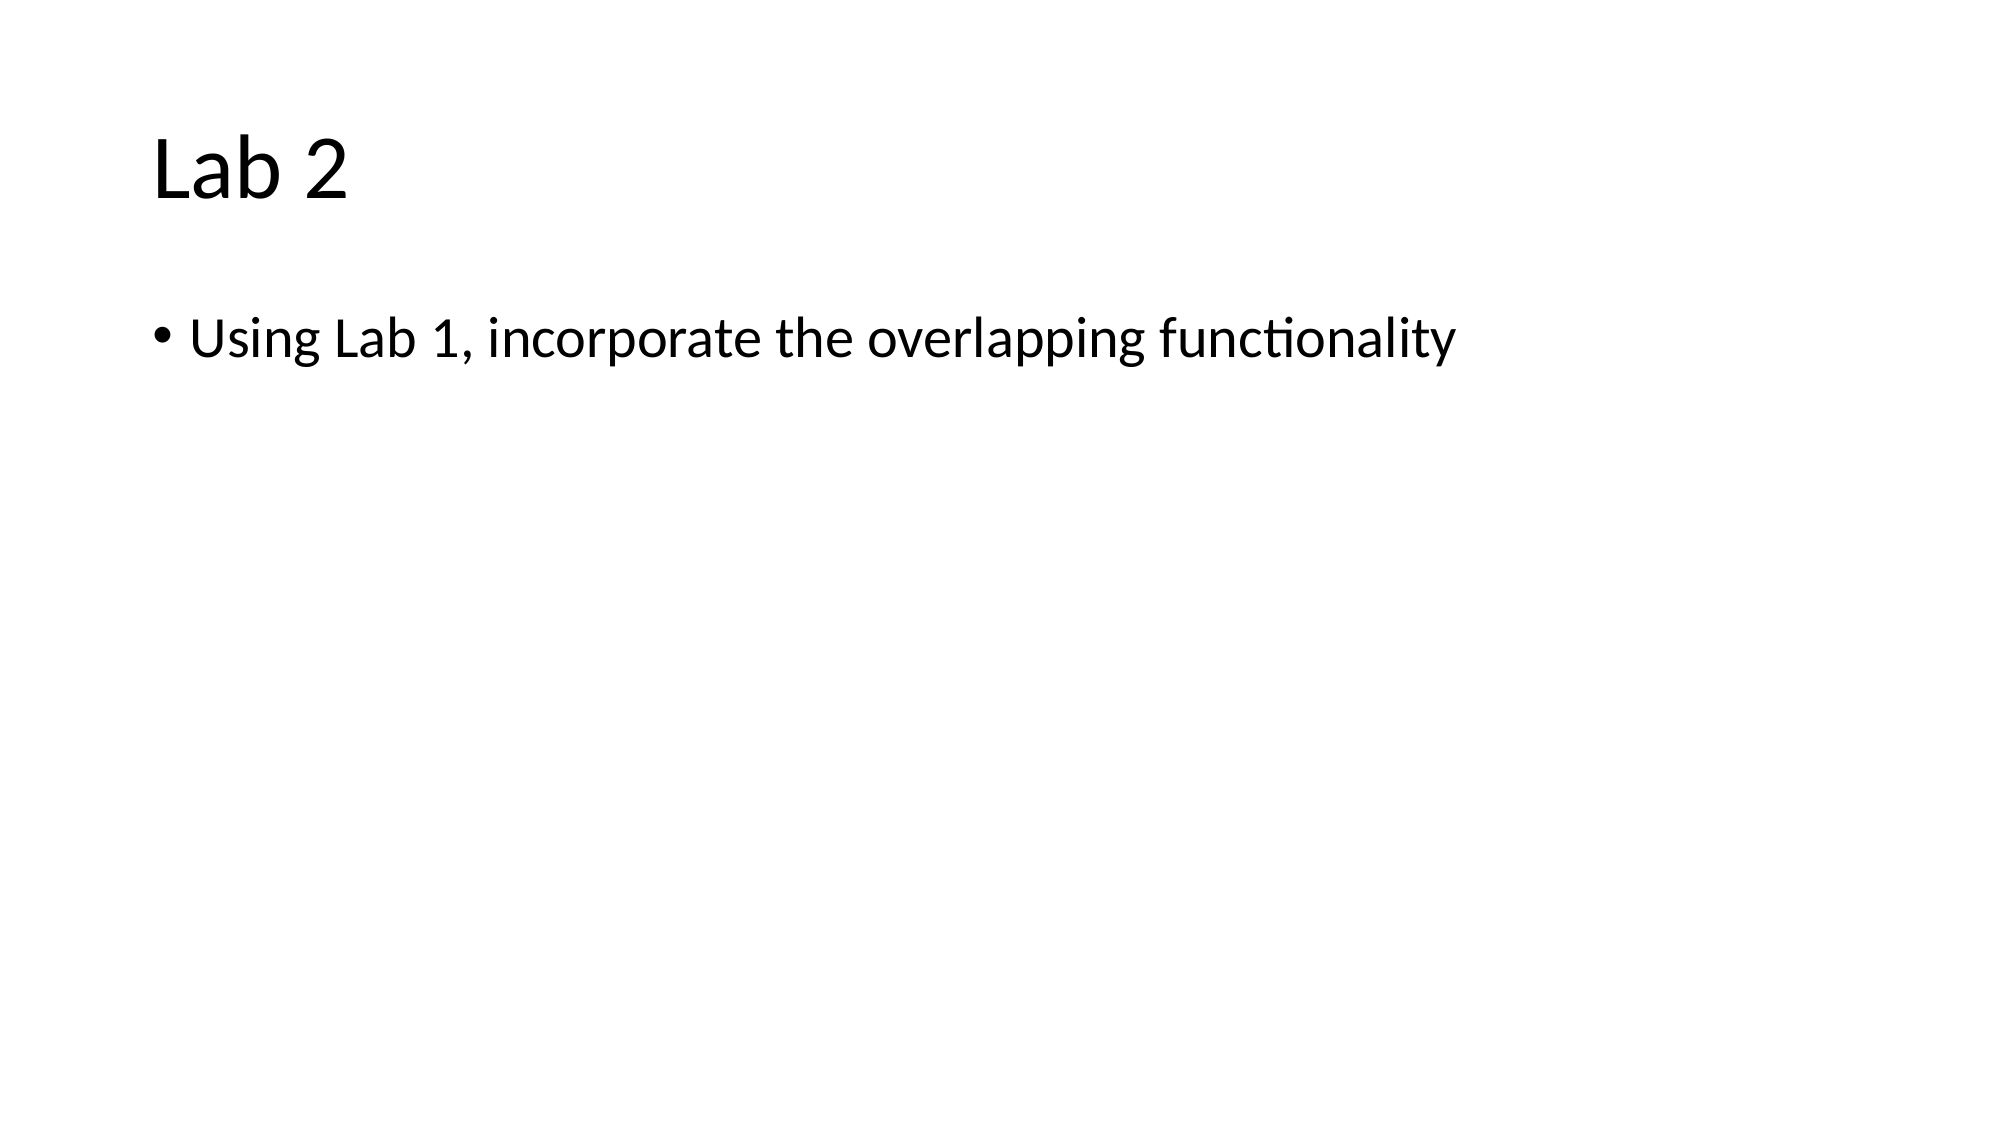

# Lab 2
Using Lab 1, incorporate the overlapping functionality